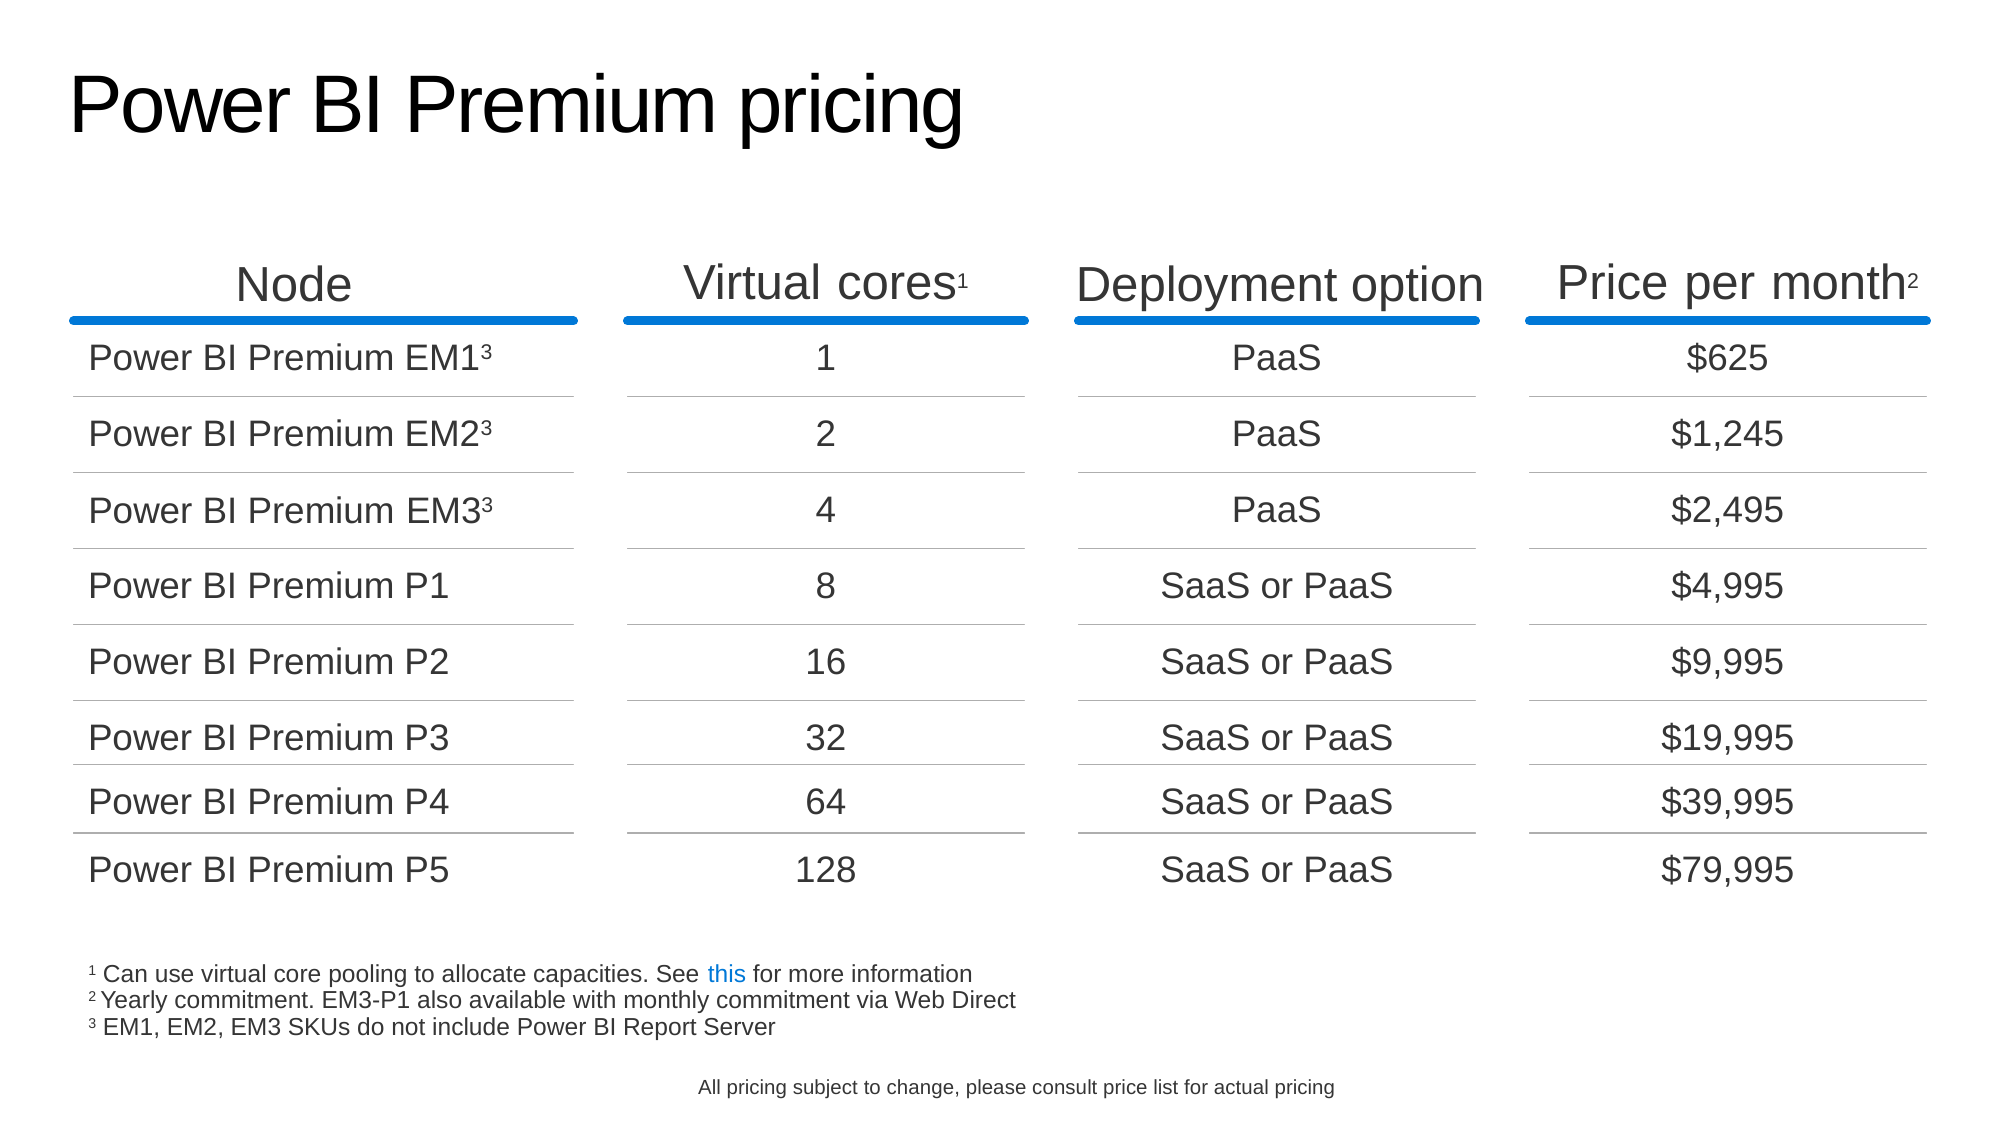

# Power BI Premium pricing
Virtual cores1
Price per month2
Node
Deployment option

Power BI Premium EM13
1
PaaS
$625

2
PaaS
$1,245
Power BI Premium EM23

Power BI Premium EM33
4
PaaS
$2,495

Power BI Premium P1
8
SaaS or PaaS
$4,995

Power BI Premium P2
16
SaaS or PaaS
$9,995

Power BI Premium P3
SaaS or PaaS
32
$19,995

Power BI Premium P4
SaaS or PaaS
64
$39,995

Power BI Premium P5
SaaS or PaaS
128
$79,995
1 Can use virtual core pooling to allocate capacities. See this for more information
2 Yearly commitment. EM3-P1 also available with monthly commitment via Web Direct
3 EM1, EM2, EM3 SKUs do not include Power BI Report Server
All pricing subject to change, please consult price list for actual pricing